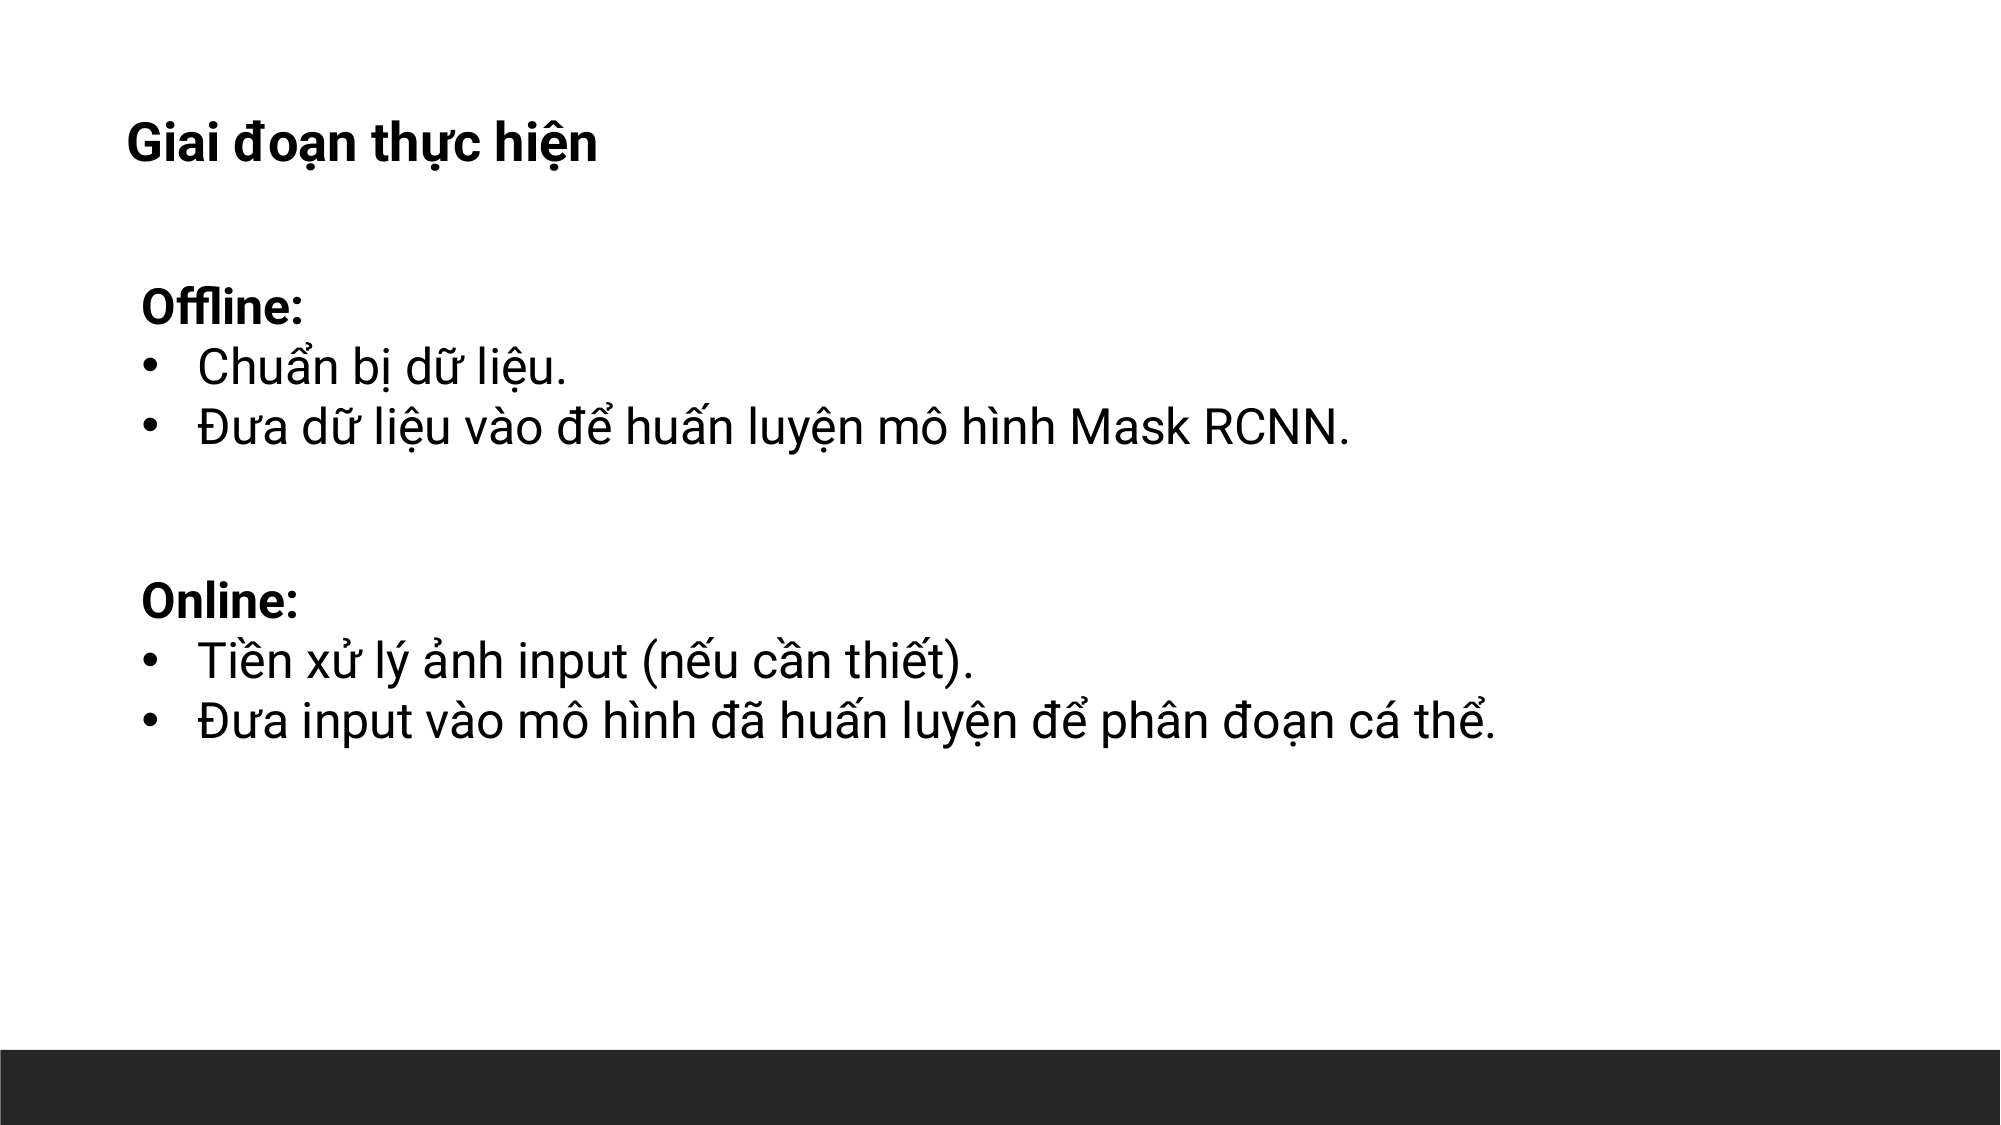

Giai đoạn thực hiện
Offline:
Chuẩn bị dữ liệu.
Đưa dữ liệu vào để huấn luyện mô hình Mask RCNN.

Online:
Tiền xử lý ảnh input (nếu cần thiết).
Đưa input vào mô hình đã huấn luyện để phân đoạn cá thể.